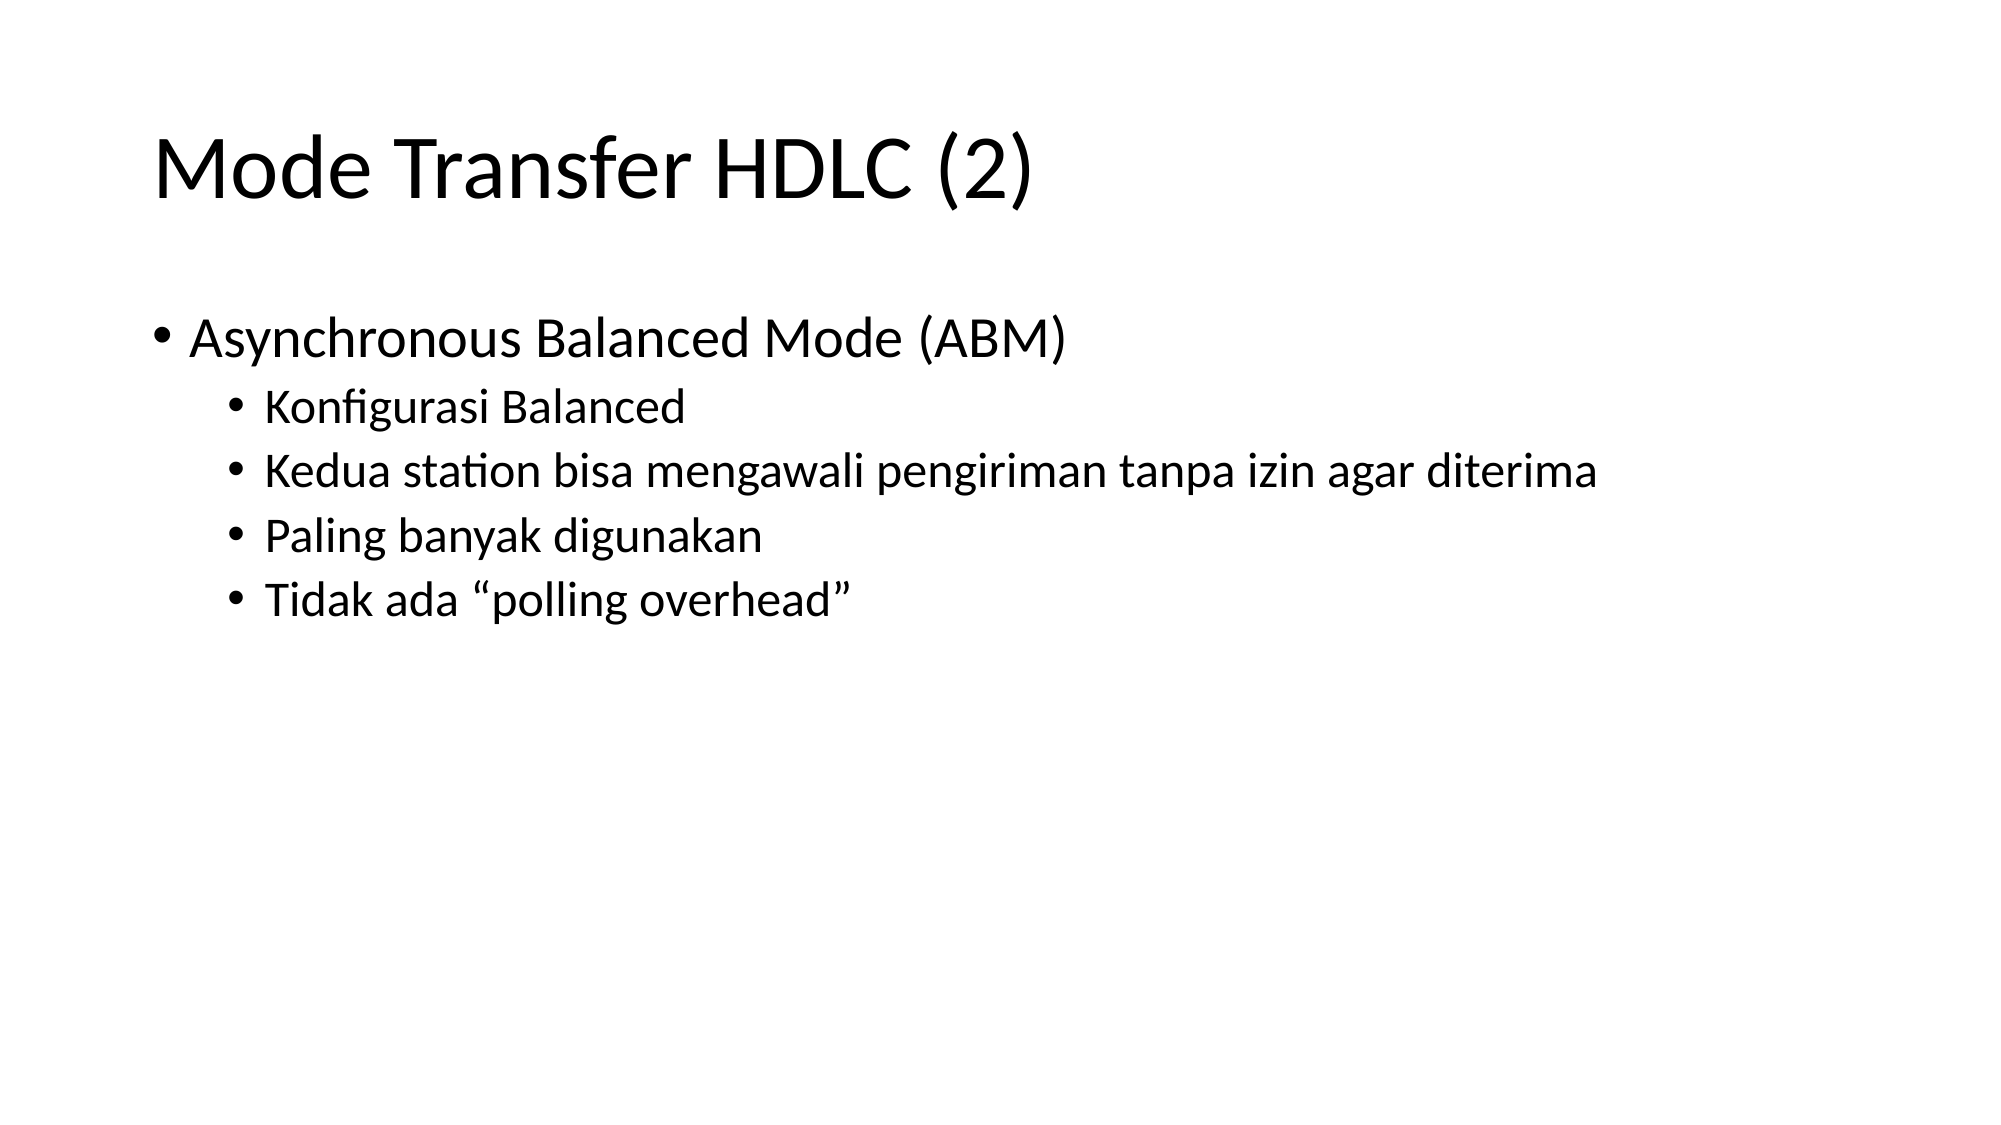

# Mode Transfer HDLC (2)
Asynchronous Balanced Mode (ABM)
Konfigurasi Balanced
Kedua station bisa mengawali pengiriman tanpa izin agar diterima
Paling banyak digunakan
Tidak ada “polling overhead”